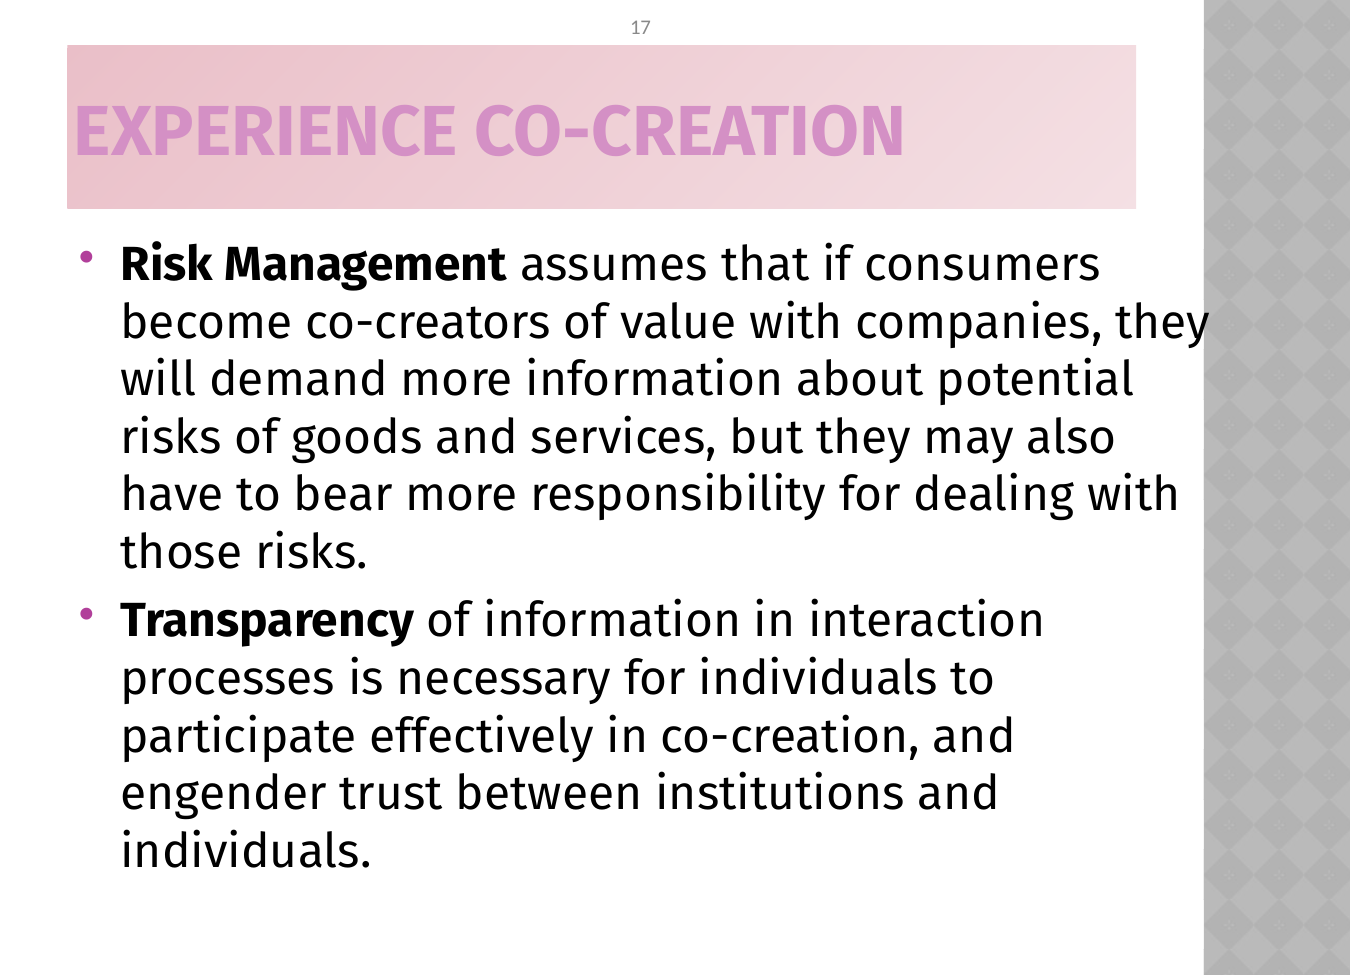

17
# Experience Co-creation
Risk Management assumes that if consumers become co-creators of value with companies, they will demand more information about potential risks of goods and services, but they may also have to bear more responsibility for dealing with those risks.
Transparency of information in interaction processes is necessary for individuals to participate effectively in co-creation, and engender trust between institutions and individuals.